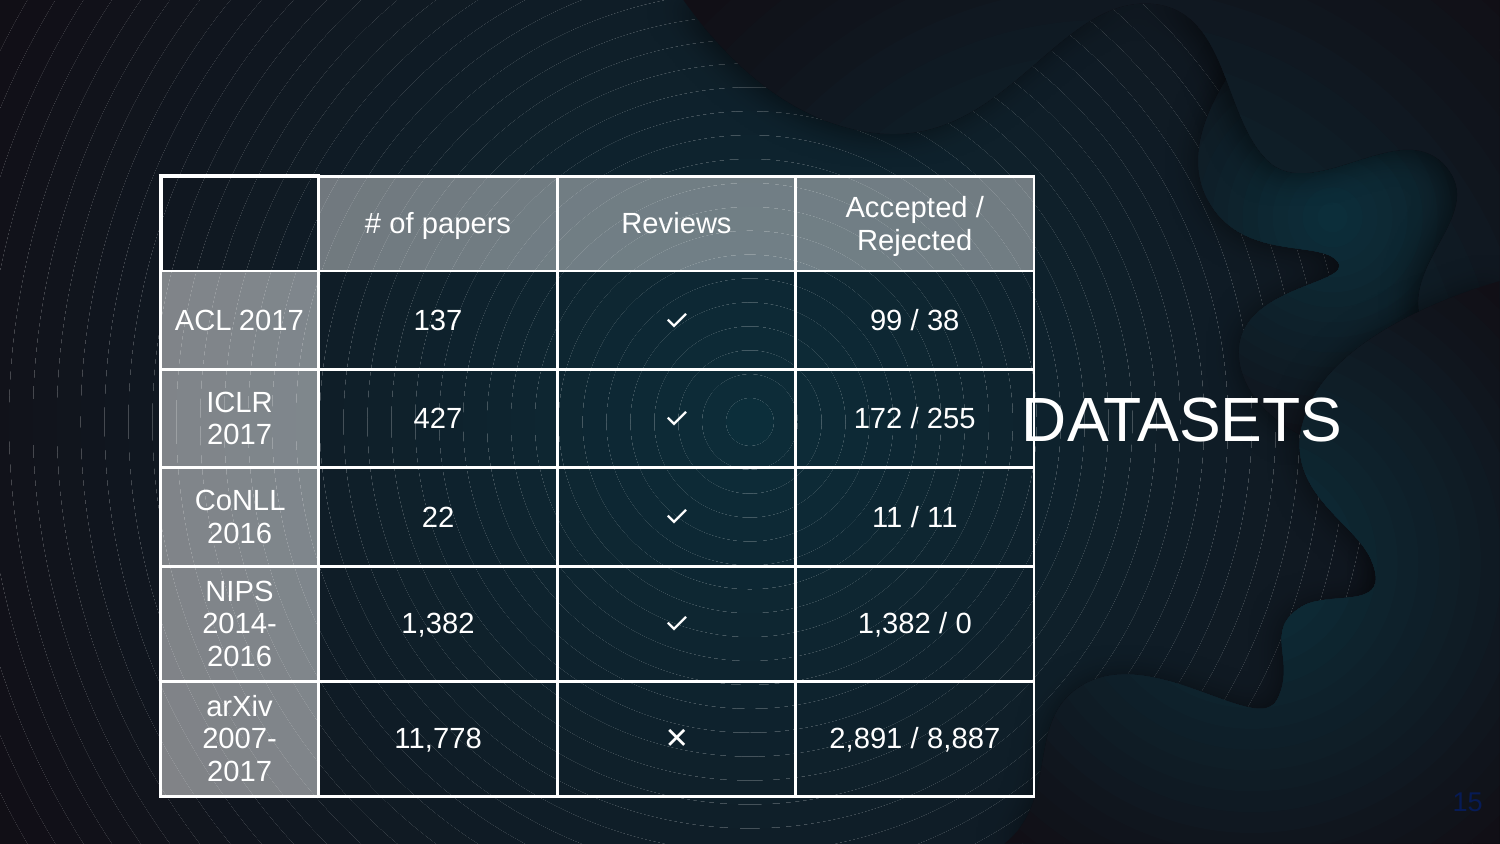

# DATASETS
|  | # of papers | Reviews | Accepted / Rejected |
| --- | --- | --- | --- |
| ACL 2017 | 137 | ✓ | 99 / 38 |
| ICLR 2017 | 427 | ✓ | 172 / 255 |
| CoNLL 2016 | 22 | ✓ | 11 / 11 |
| NIPS 2014-2016 | 1,382 | ✓ | 1,382 / 0 |
| arXiv 2007-2017 | 11,778 | ✕ | 2,891 / 8,887 |
15